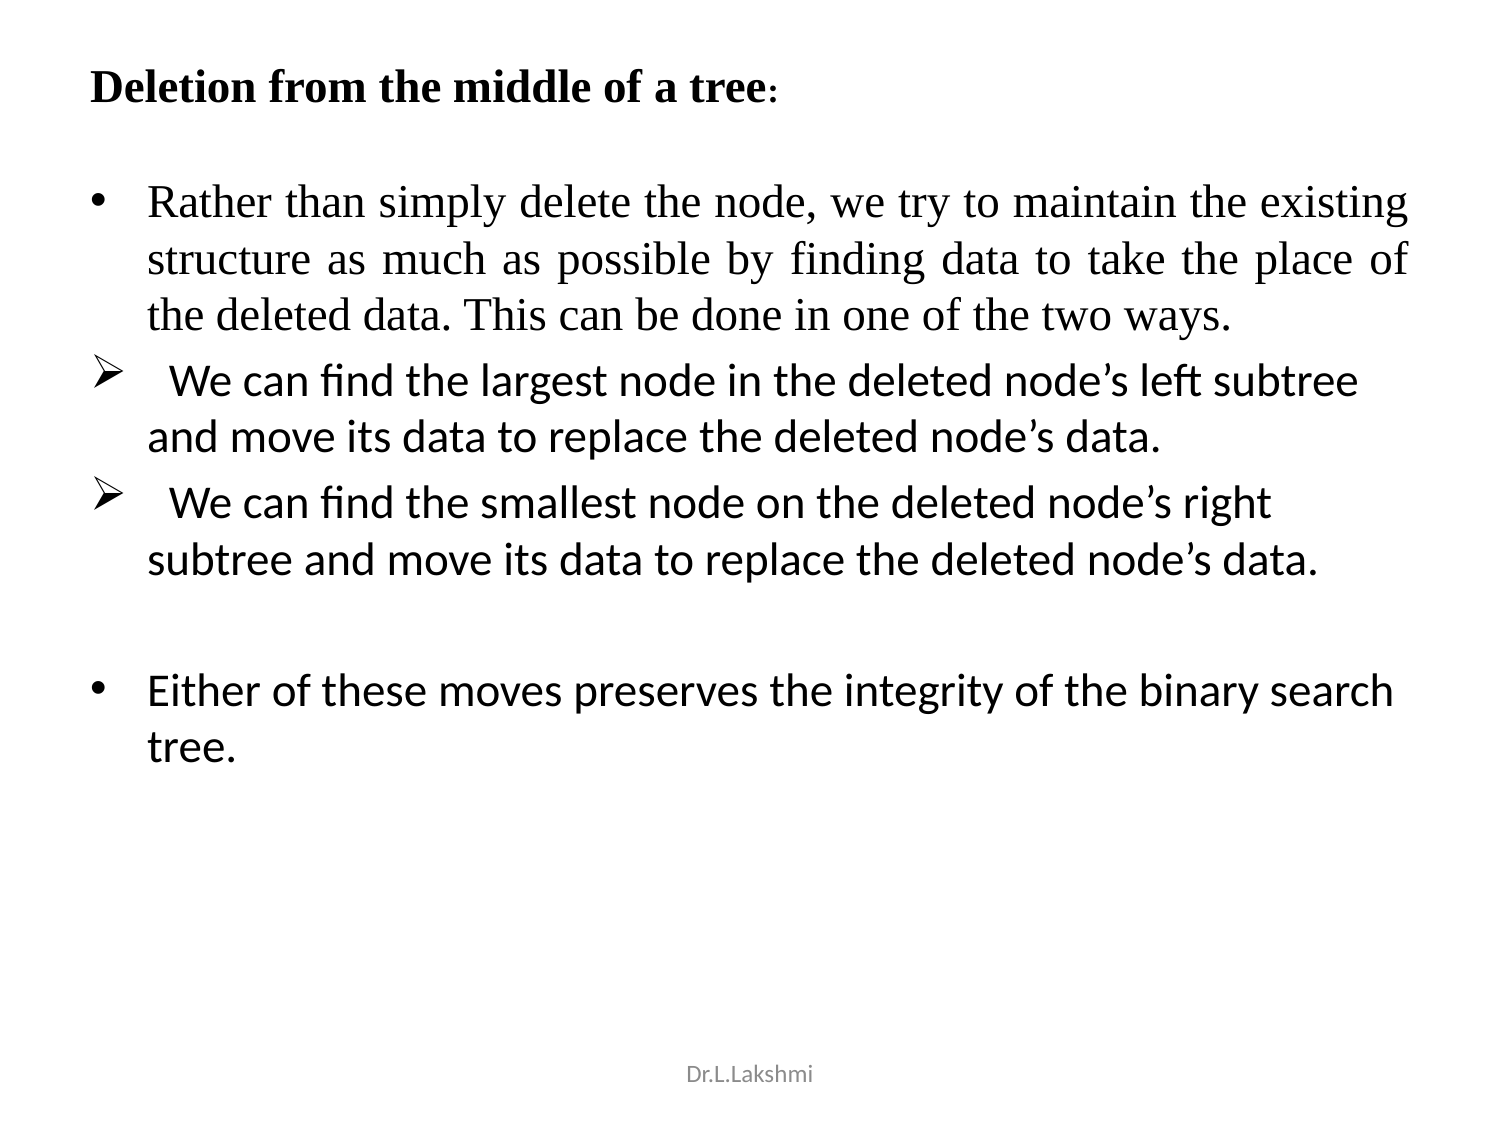

Deletion from the middle of a tree:

Rather than simply delete the node, we try to maintain the existing structure as much as possible by finding data to take the place of the deleted data. This can be done in one of the two ways.
  We can find the largest node in the deleted node’s left subtree and move its data to replace the deleted node’s data.
  We can find the smallest node on the deleted node’s right subtree and move its data to replace the deleted node’s data.

Either of these moves preserves the integrity of the binary search tree.

Dr.L.Lakshmi